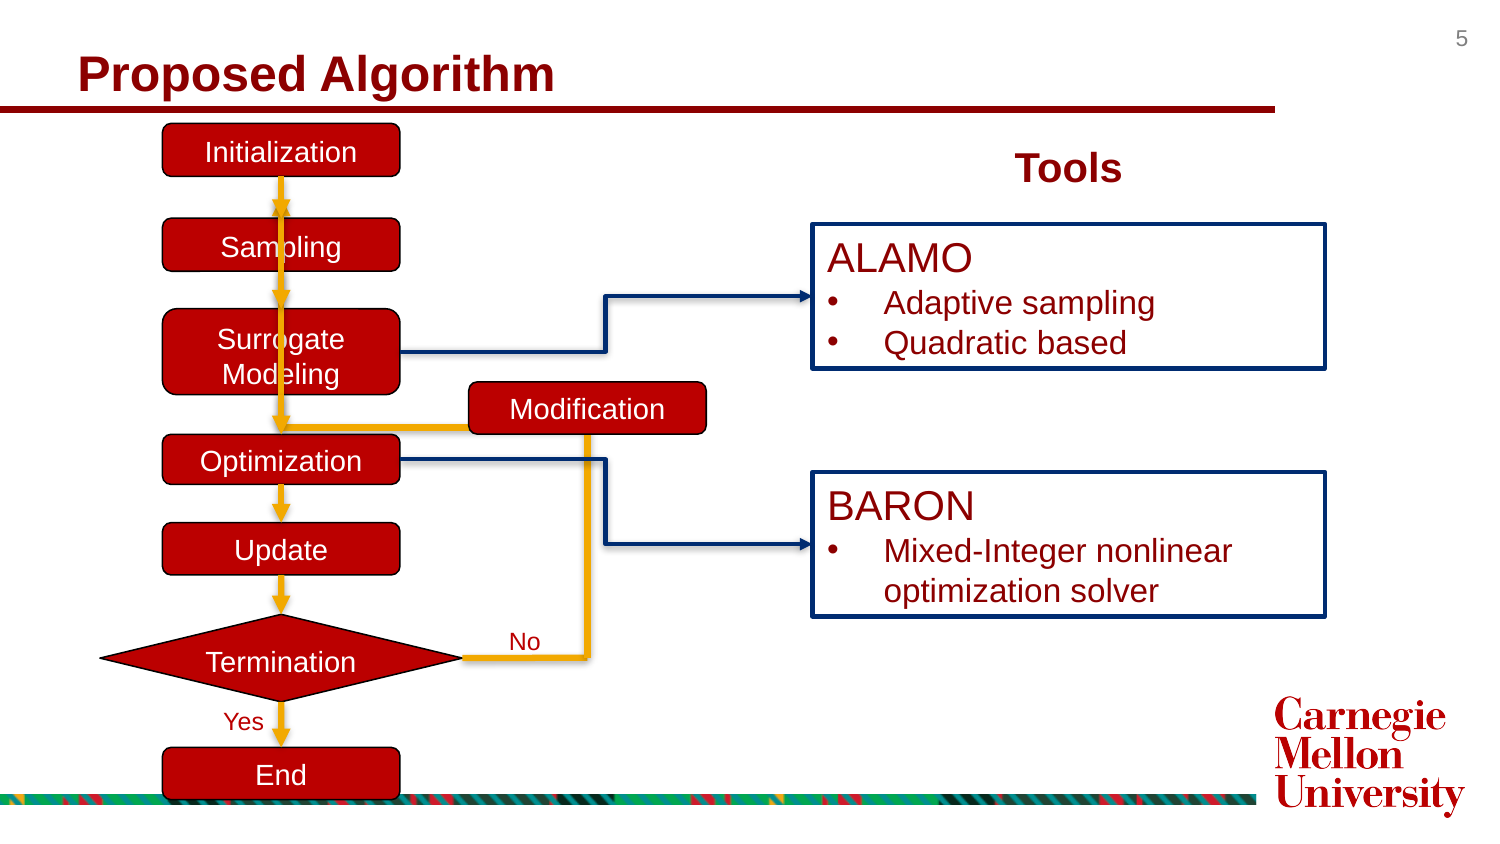

Proposed Algorithm
Initialization
Tools
Sampling
ALAMO
Adaptive sampling
Quadratic based
Surrogate Modeling
Modification
Optimization
BARON
Mixed-Integer nonlinear optimization solver
Update
Termination
No
Yes
End